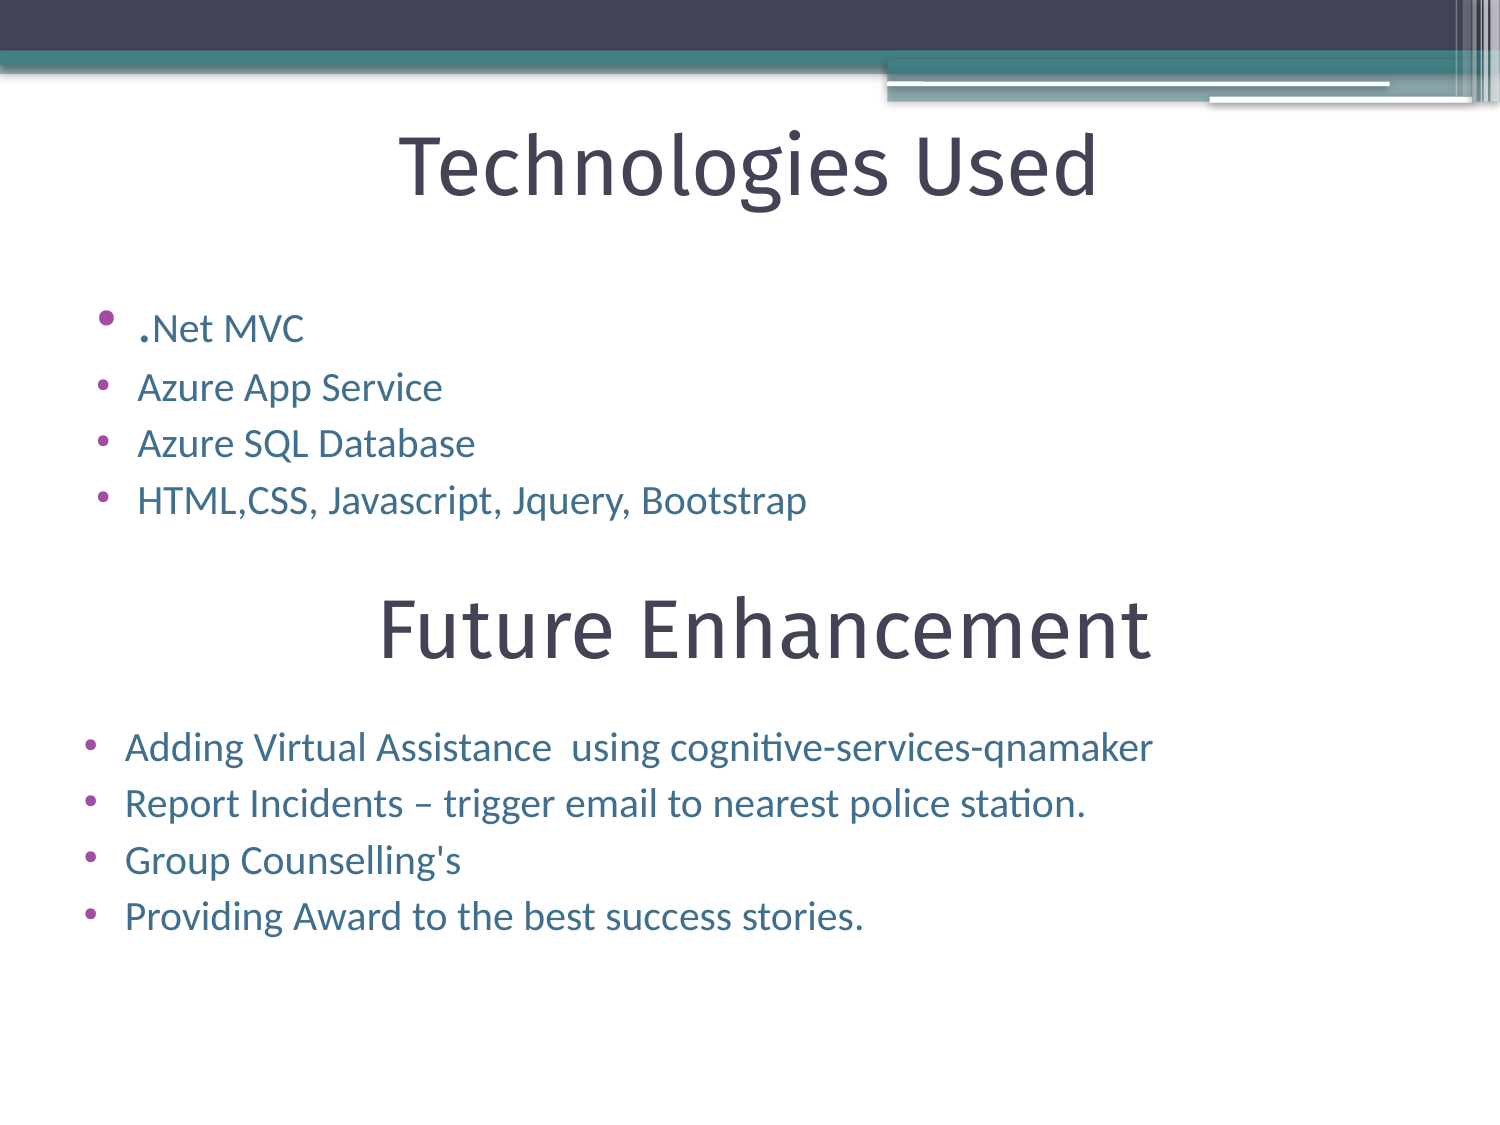

# Technologies Used

.Net MVC
Azure App Service
Azure SQL Database
HTML,CSS, Javascript, Jquery, Bootstrap
Future Enhancement
Adding Virtual Assistance  using cognitive-services-qnamaker
Report Incidents – trigger email to nearest police station.
Group Counselling's
Providing Award to the best success stories.